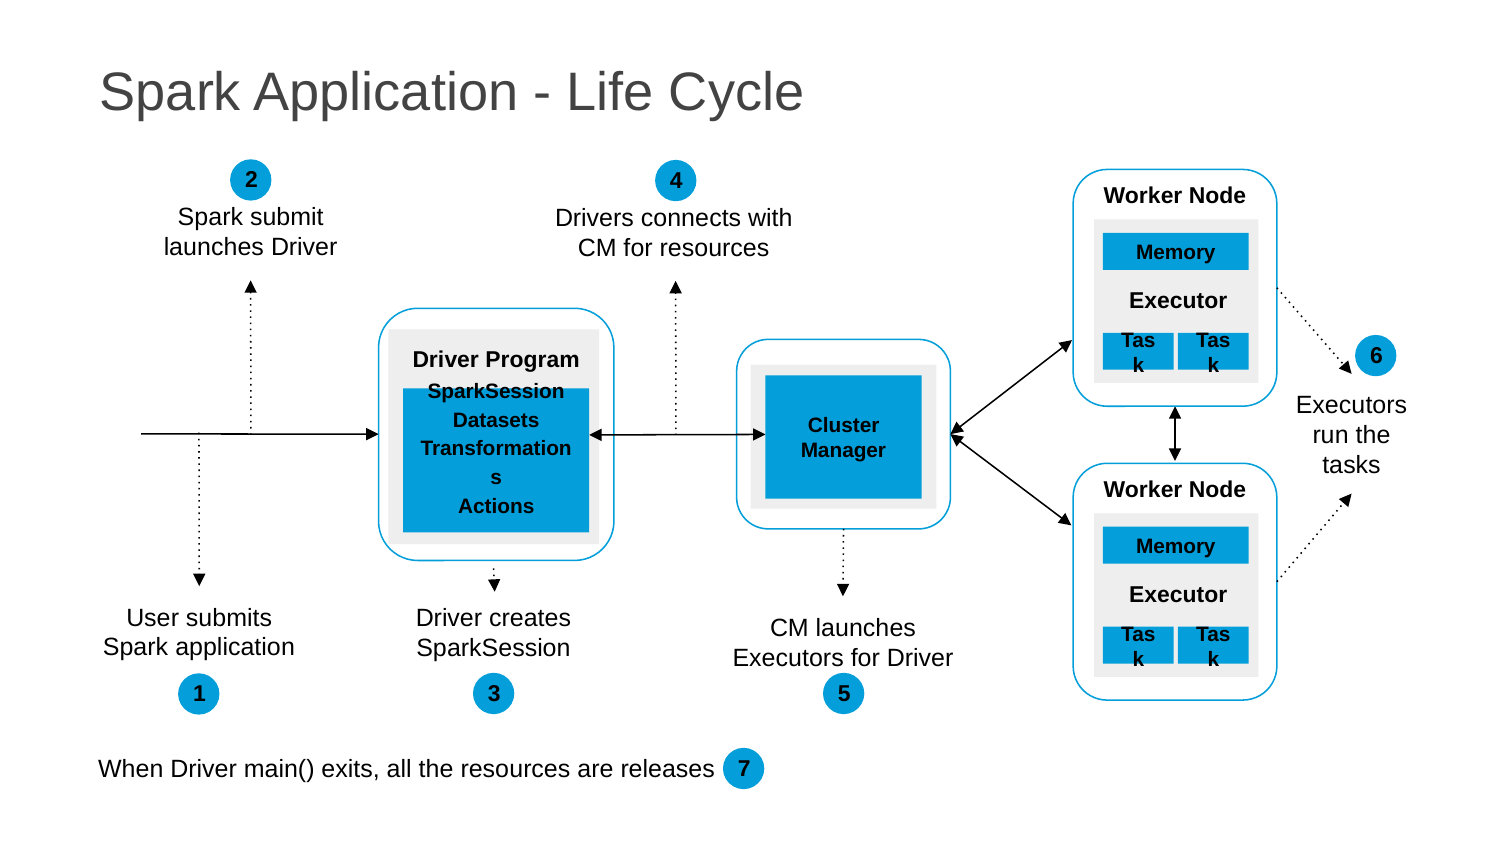

Spark Application - Life Cycle
2

4

Worker Node

Spark submit launches Driver
Drivers connects with CM for resources

Memory
Executor

6

Driver Program
Task
Task

Executors run the tasks
Cluster Manager
SparkSession
Datasets
Transformations
Actions
Worker Node

Memory
Executor
User submits Spark application
Driver creates SparkSession
CM launches Executors for Driver
Task
Task
3

5

1

When Driver main() exits, all the resources are releases
7